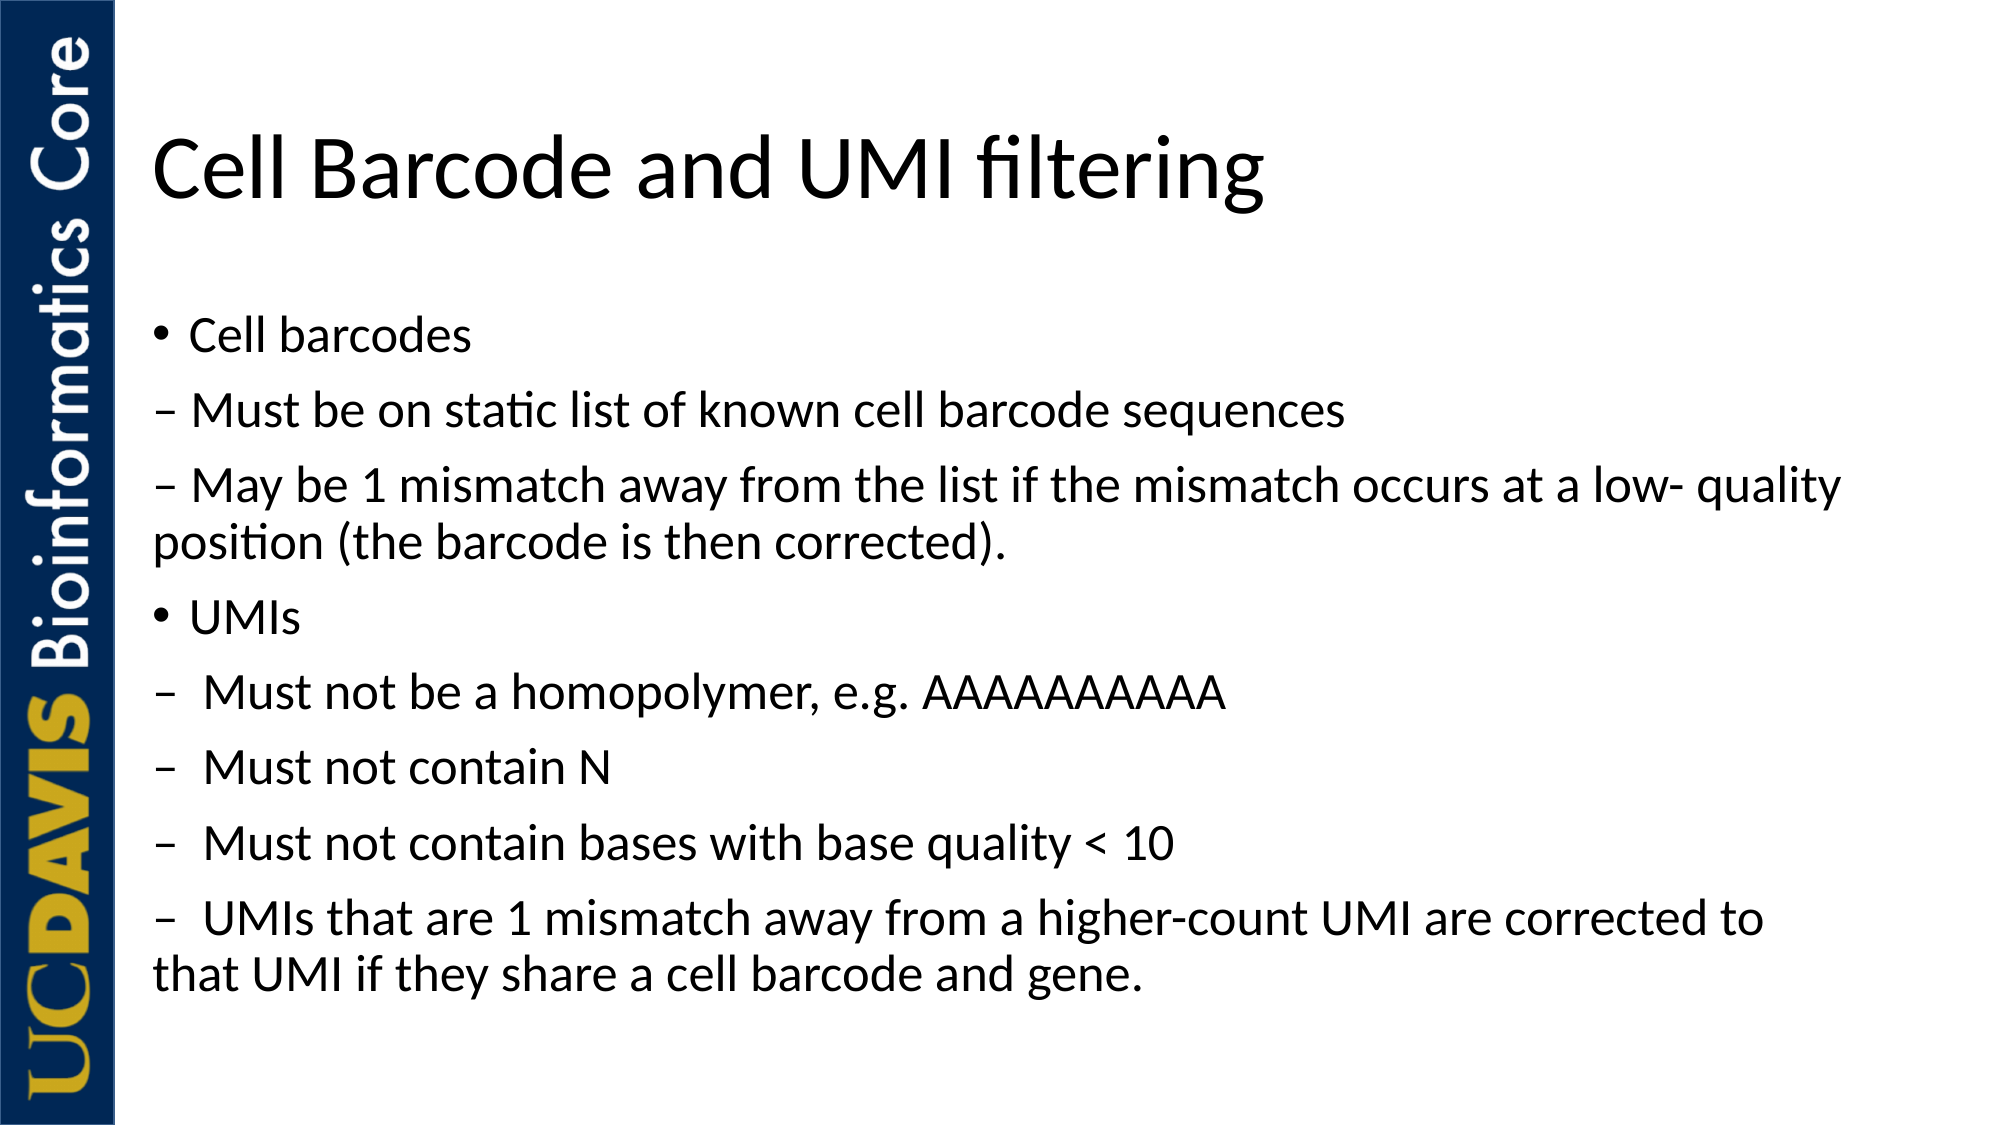

# Cell Barcode and UMI filtering
Cell barcodes
– Must be on static list of known cell barcode sequences
– May be 1 mismatch away from the list if the mismatch occurs at a low- quality position (the barcode is then corrected).
UMIs
–  Must not be a homopolymer, e.g. AAAAAAAAAA
–  Must not contain N
–  Must not contain bases with base quality < 10
–  UMIs that are 1 mismatch away from a higher-count UMI are corrected to that UMI if they share a cell barcode and gene.